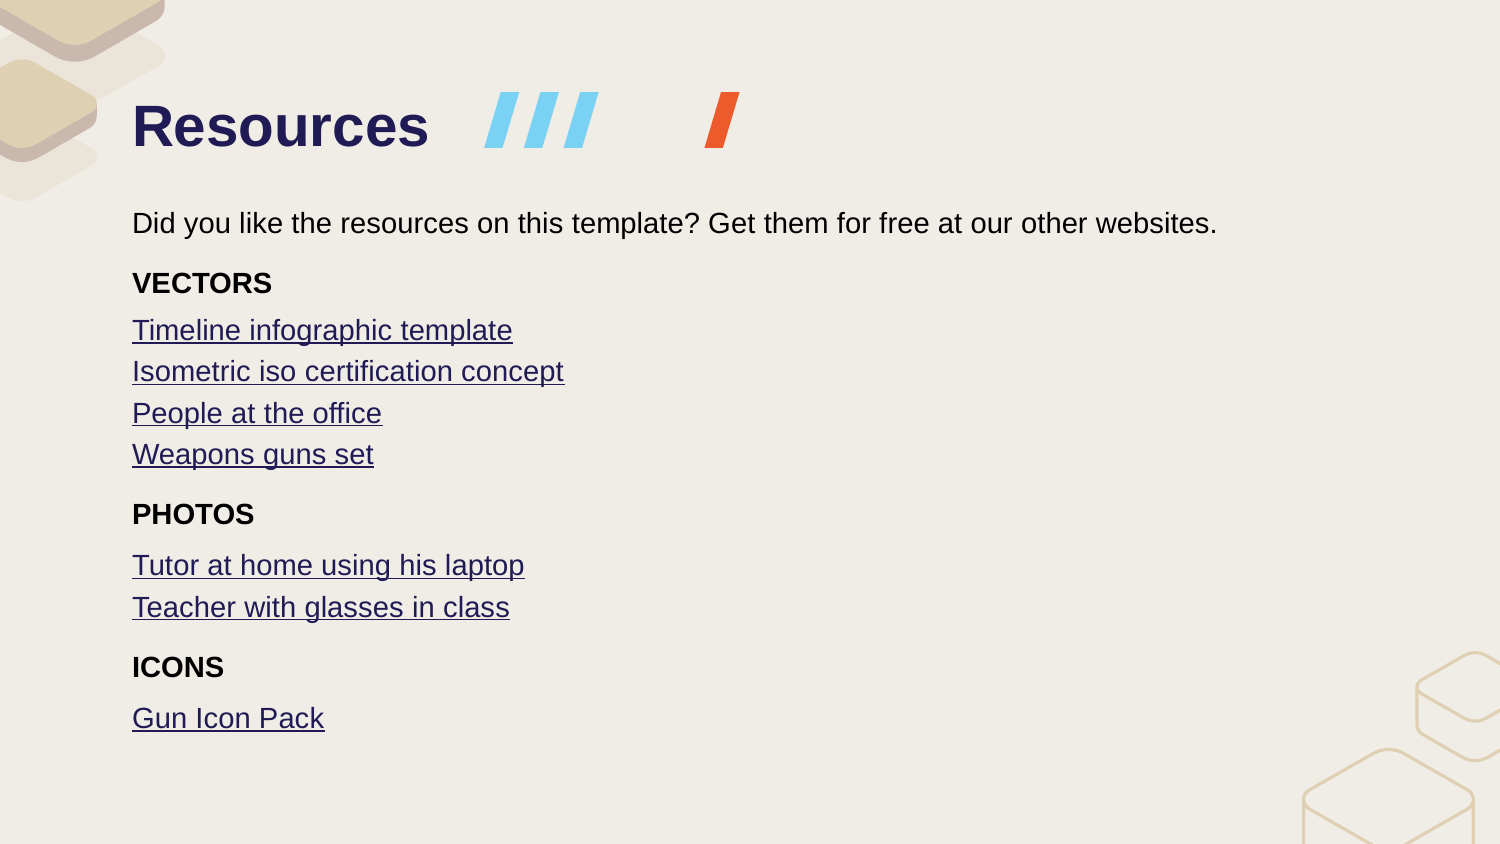

# Resources

Did you like the resources on this template? Get them for free at our other websites.
VECTORS
Timeline infographic template
Isometric iso certification concept
People at the office
Weapons guns set
PHOTOS
Tutor at home using his laptop
Teacher with glasses in class
ICONS
Gun Icon Pack